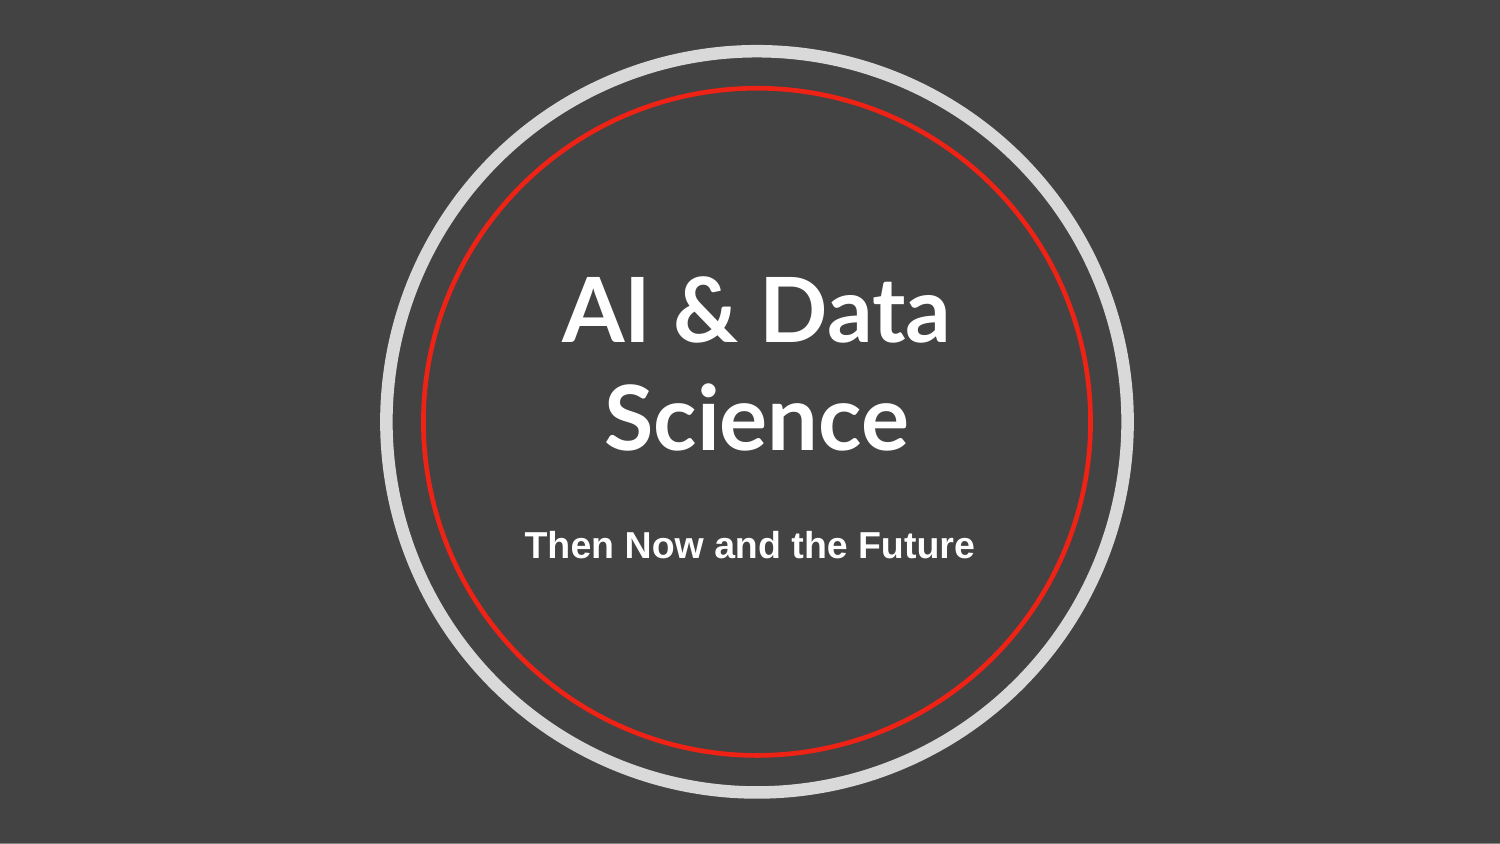

# AI & Data Science
Then Now and the Future